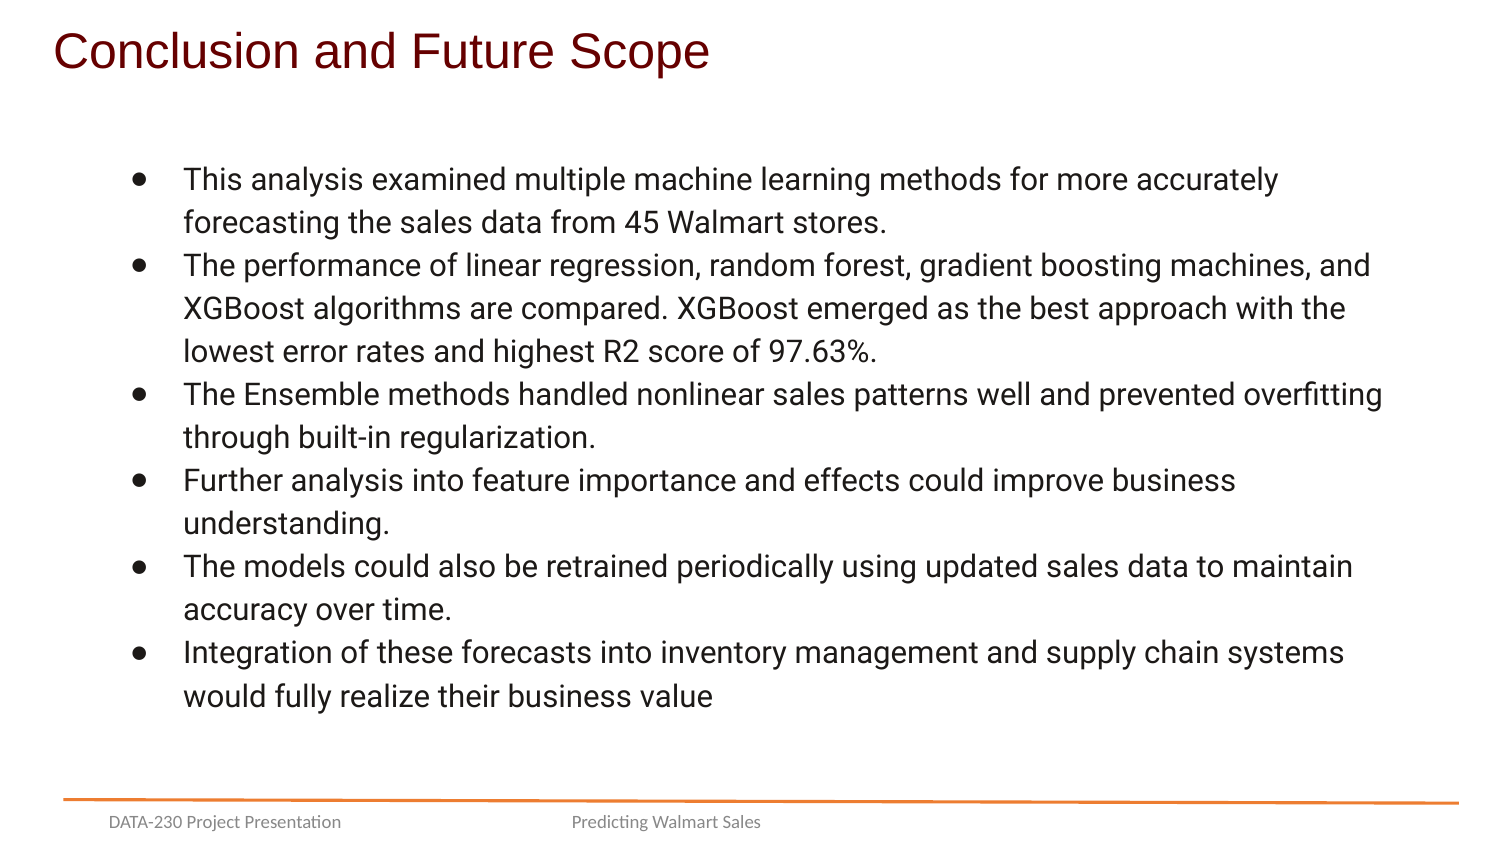

Conclusion and Future Scope
This analysis examined multiple machine learning methods for more accurately forecasting the sales data from 45 Walmart stores.
The performance of linear regression, random forest, gradient boosting machines, and XGBoost algorithms are compared. XGBoost emerged as the best approach with the lowest error rates and highest R2 score of 97.63%.
The Ensemble methods handled nonlinear sales patterns well and prevented overfitting through built-in regularization.
Further analysis into feature importance and effects could improve business understanding.
The models could also be retrained periodically using updated sales data to maintain accuracy over time.
Integration of these forecasts into inventory management and supply chain systems would fully realize their business value

DATA-230 Project Presentation
Predicting Walmart Sales